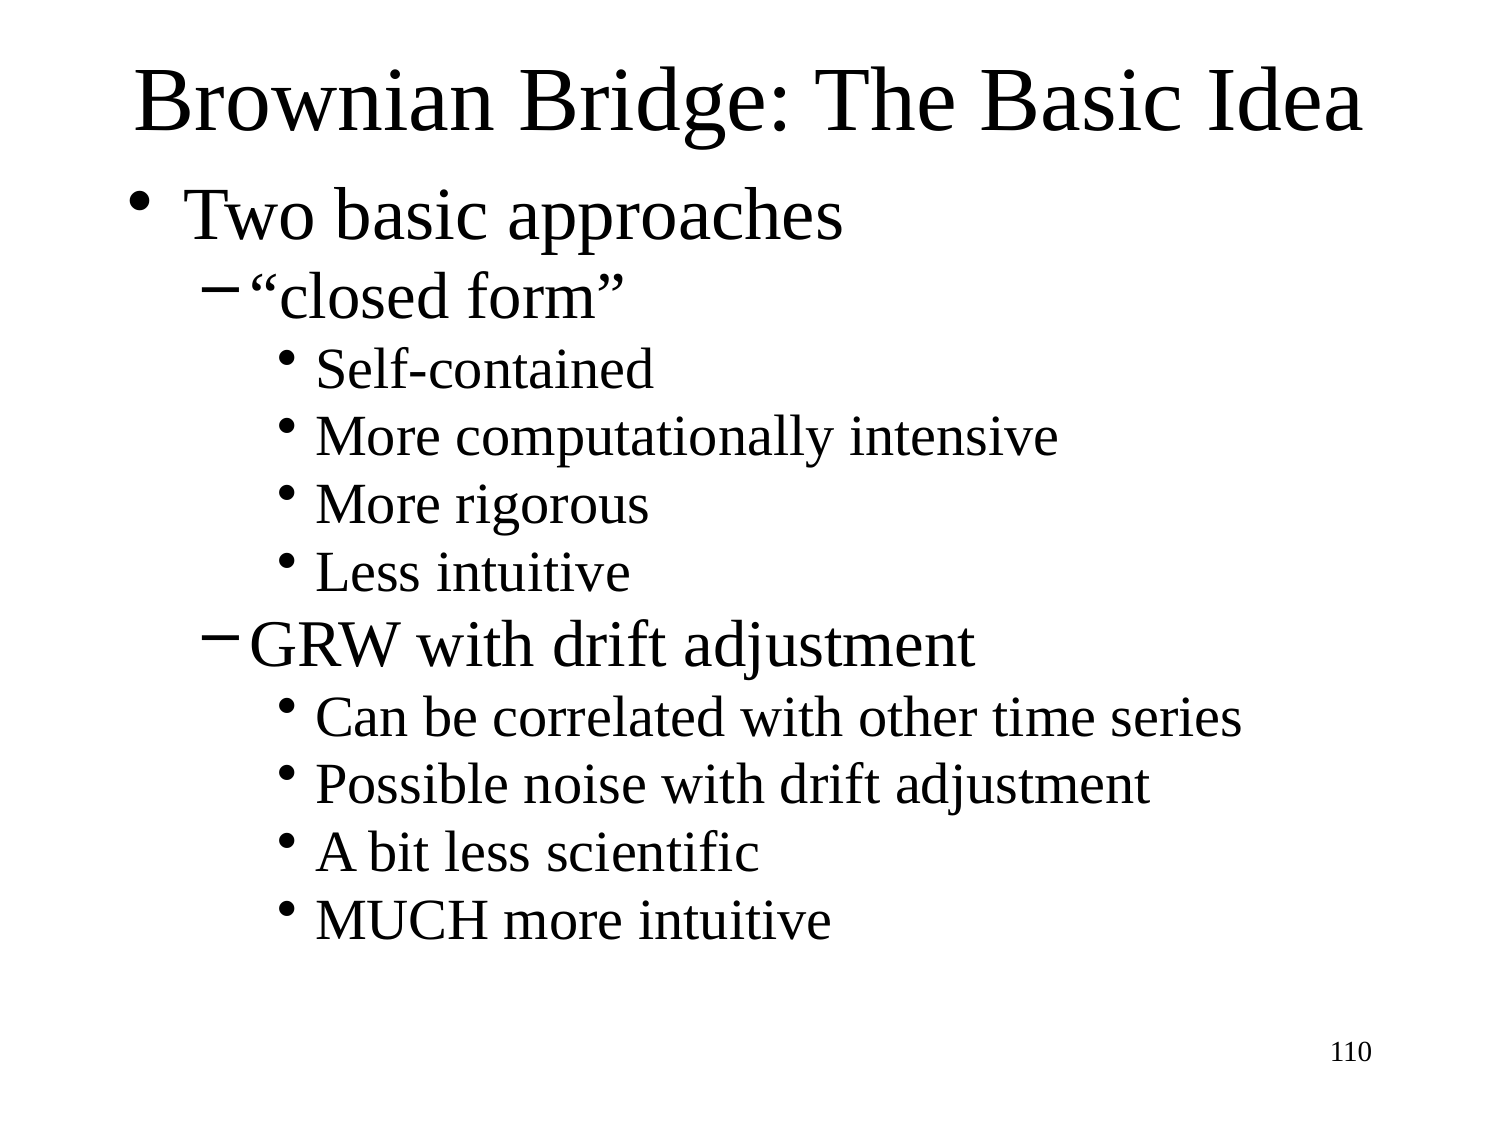

# Brownian Bridge: The Basic Idea
Two basic approaches
“closed form”
Self-contained
More computationally intensive
More rigorous
Less intuitive
GRW with drift adjustment
Can be correlated with other time series
Possible noise with drift adjustment
A bit less scientific
MUCH more intuitive

110